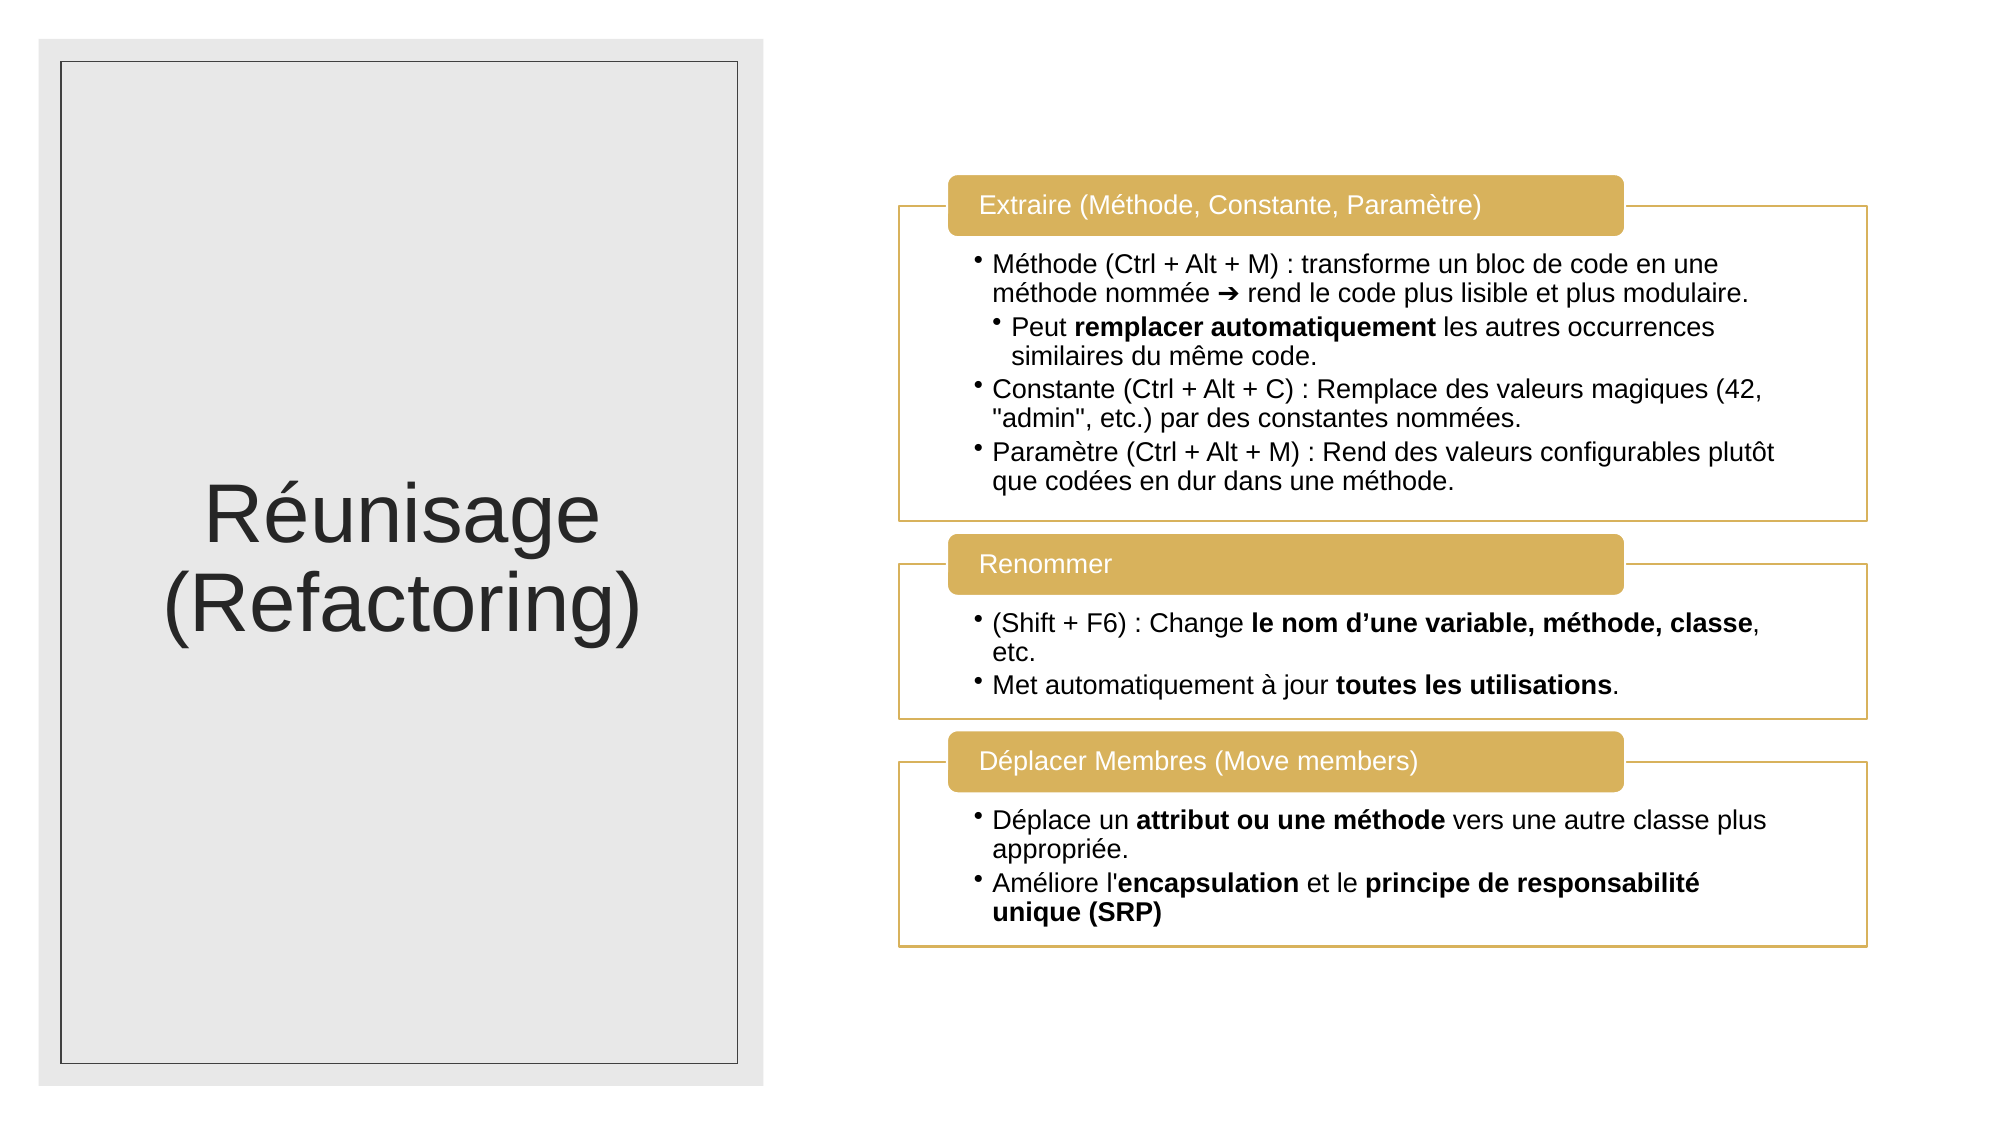

# Réunisage (Refactoring)
Méthode (Ctrl + Alt + M) : transforme un bloc de code en une méthode nommée ➔ rend le code plus lisible et plus modulaire.
Peut remplacer automatiquement les autres occurrences similaires du même code.
Constante (Ctrl + Alt + C) : Remplace des valeurs magiques (42, "admin", etc.) par des constantes nommées.
Paramètre (Ctrl + Alt + M) : Rend des valeurs configurables plutôt que codées en dur dans une méthode.
Extraire (Méthode, Constante, Paramètre)
(Shift + F6) : Change le nom d’une variable, méthode, classe, etc.
Met automatiquement à jour toutes les utilisations.
Renommer
Déplace un attribut ou une méthode vers une autre classe plus appropriée.
Améliore l'encapsulation et le principe de responsabilité unique (SRP)
Déplacer Membres (Move members)